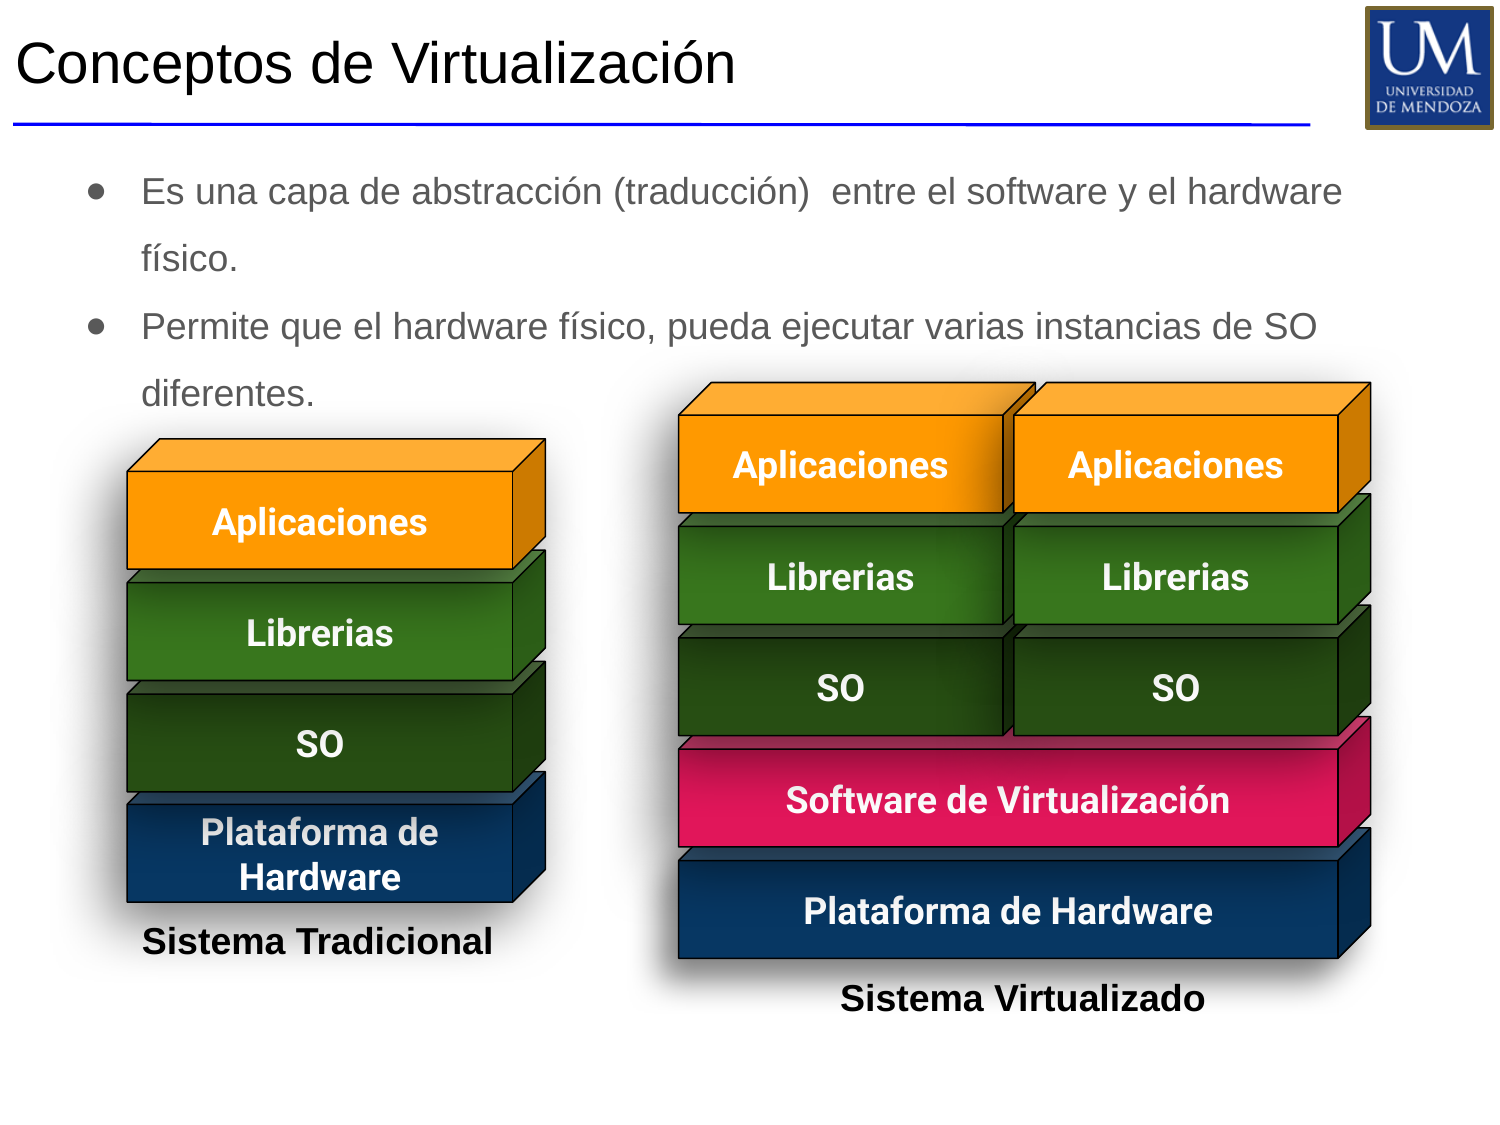

# Conceptos de Virtualización
Es una capa de abstracción (traducción)  entre el software y el hardware físico.
Permite que el hardware físico, pueda ejecutar varias instancias de SO diferentes.

Aplicaciones
Aplicaciones
Librerias
Librerias
SO
SO
Software de Virtualización
Plataforma de Hardware
Sistema Virtualizado
Aplicaciones
Librerias
SO
Plataforma de Hardware
Sistema Tradicional